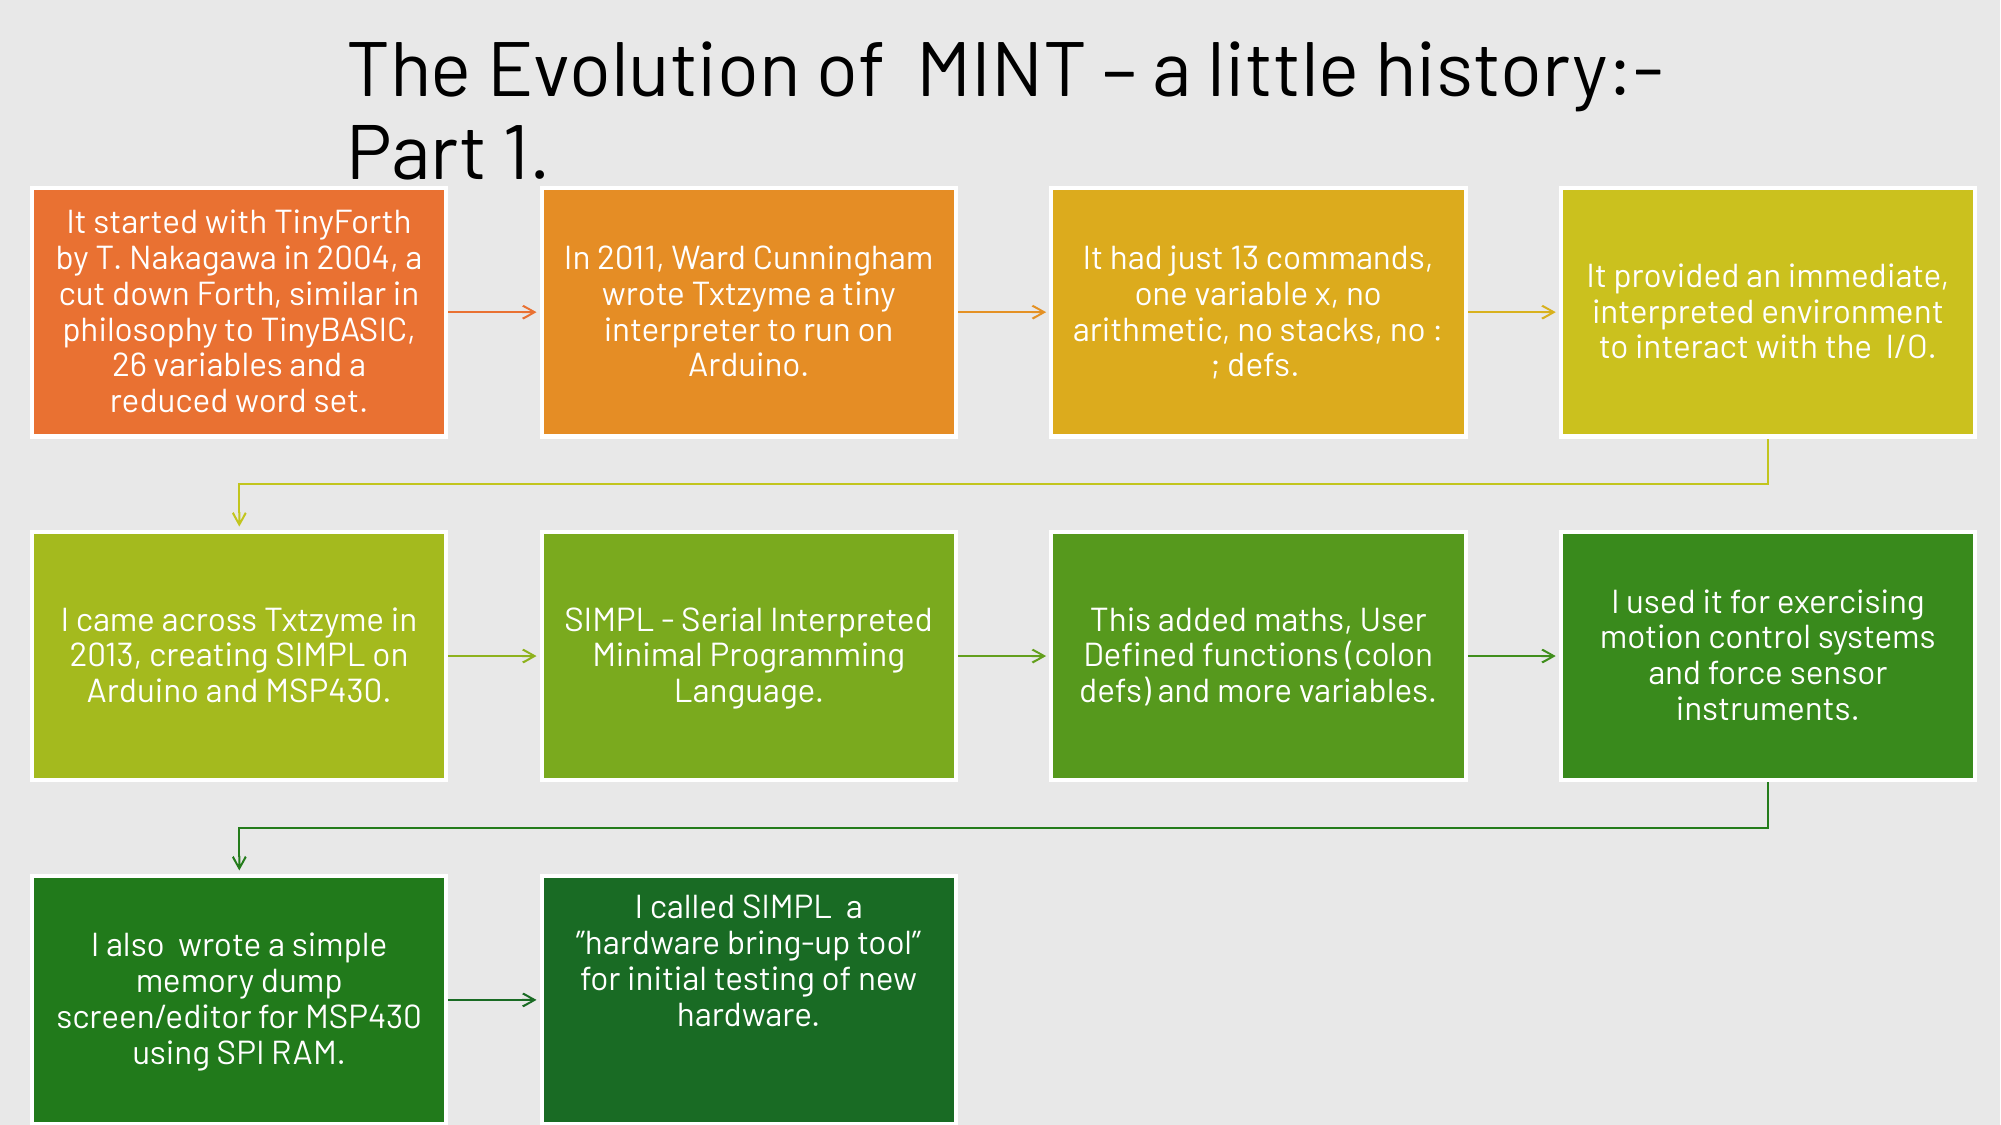

# The Evolution of  MINT – a little history:- Part 1.

It started with TinyForth by T. Nakagawa in 2004, a cut down Forth, similar in philosophy to TinyBASIC, 26 variables and a reduced word set.

In 2011, Ward Cunningham wrote Txtzyme a tiny interpreter to run on Arduino.

It had just 13 commands, one variable x, no arithmetic, no stacks, no : ; defs.

It provided an immediate, interpreted environment to interact with the  I/O.

I came across Txtzyme in 2013, creating SIMPL on Arduino and MSP430.

SIMPL - Serial Interpreted Minimal Programming Language.

This added maths, User Defined functions (colon defs) and more variables.

I used it for exercising motion control systems and force sensor instruments.

I also  wrote a simple memory dump screen/editor for MSP430 using SPI RAM.
I called SIMPL  a ”hardware bring-up tool” for initial testing of new hardware.